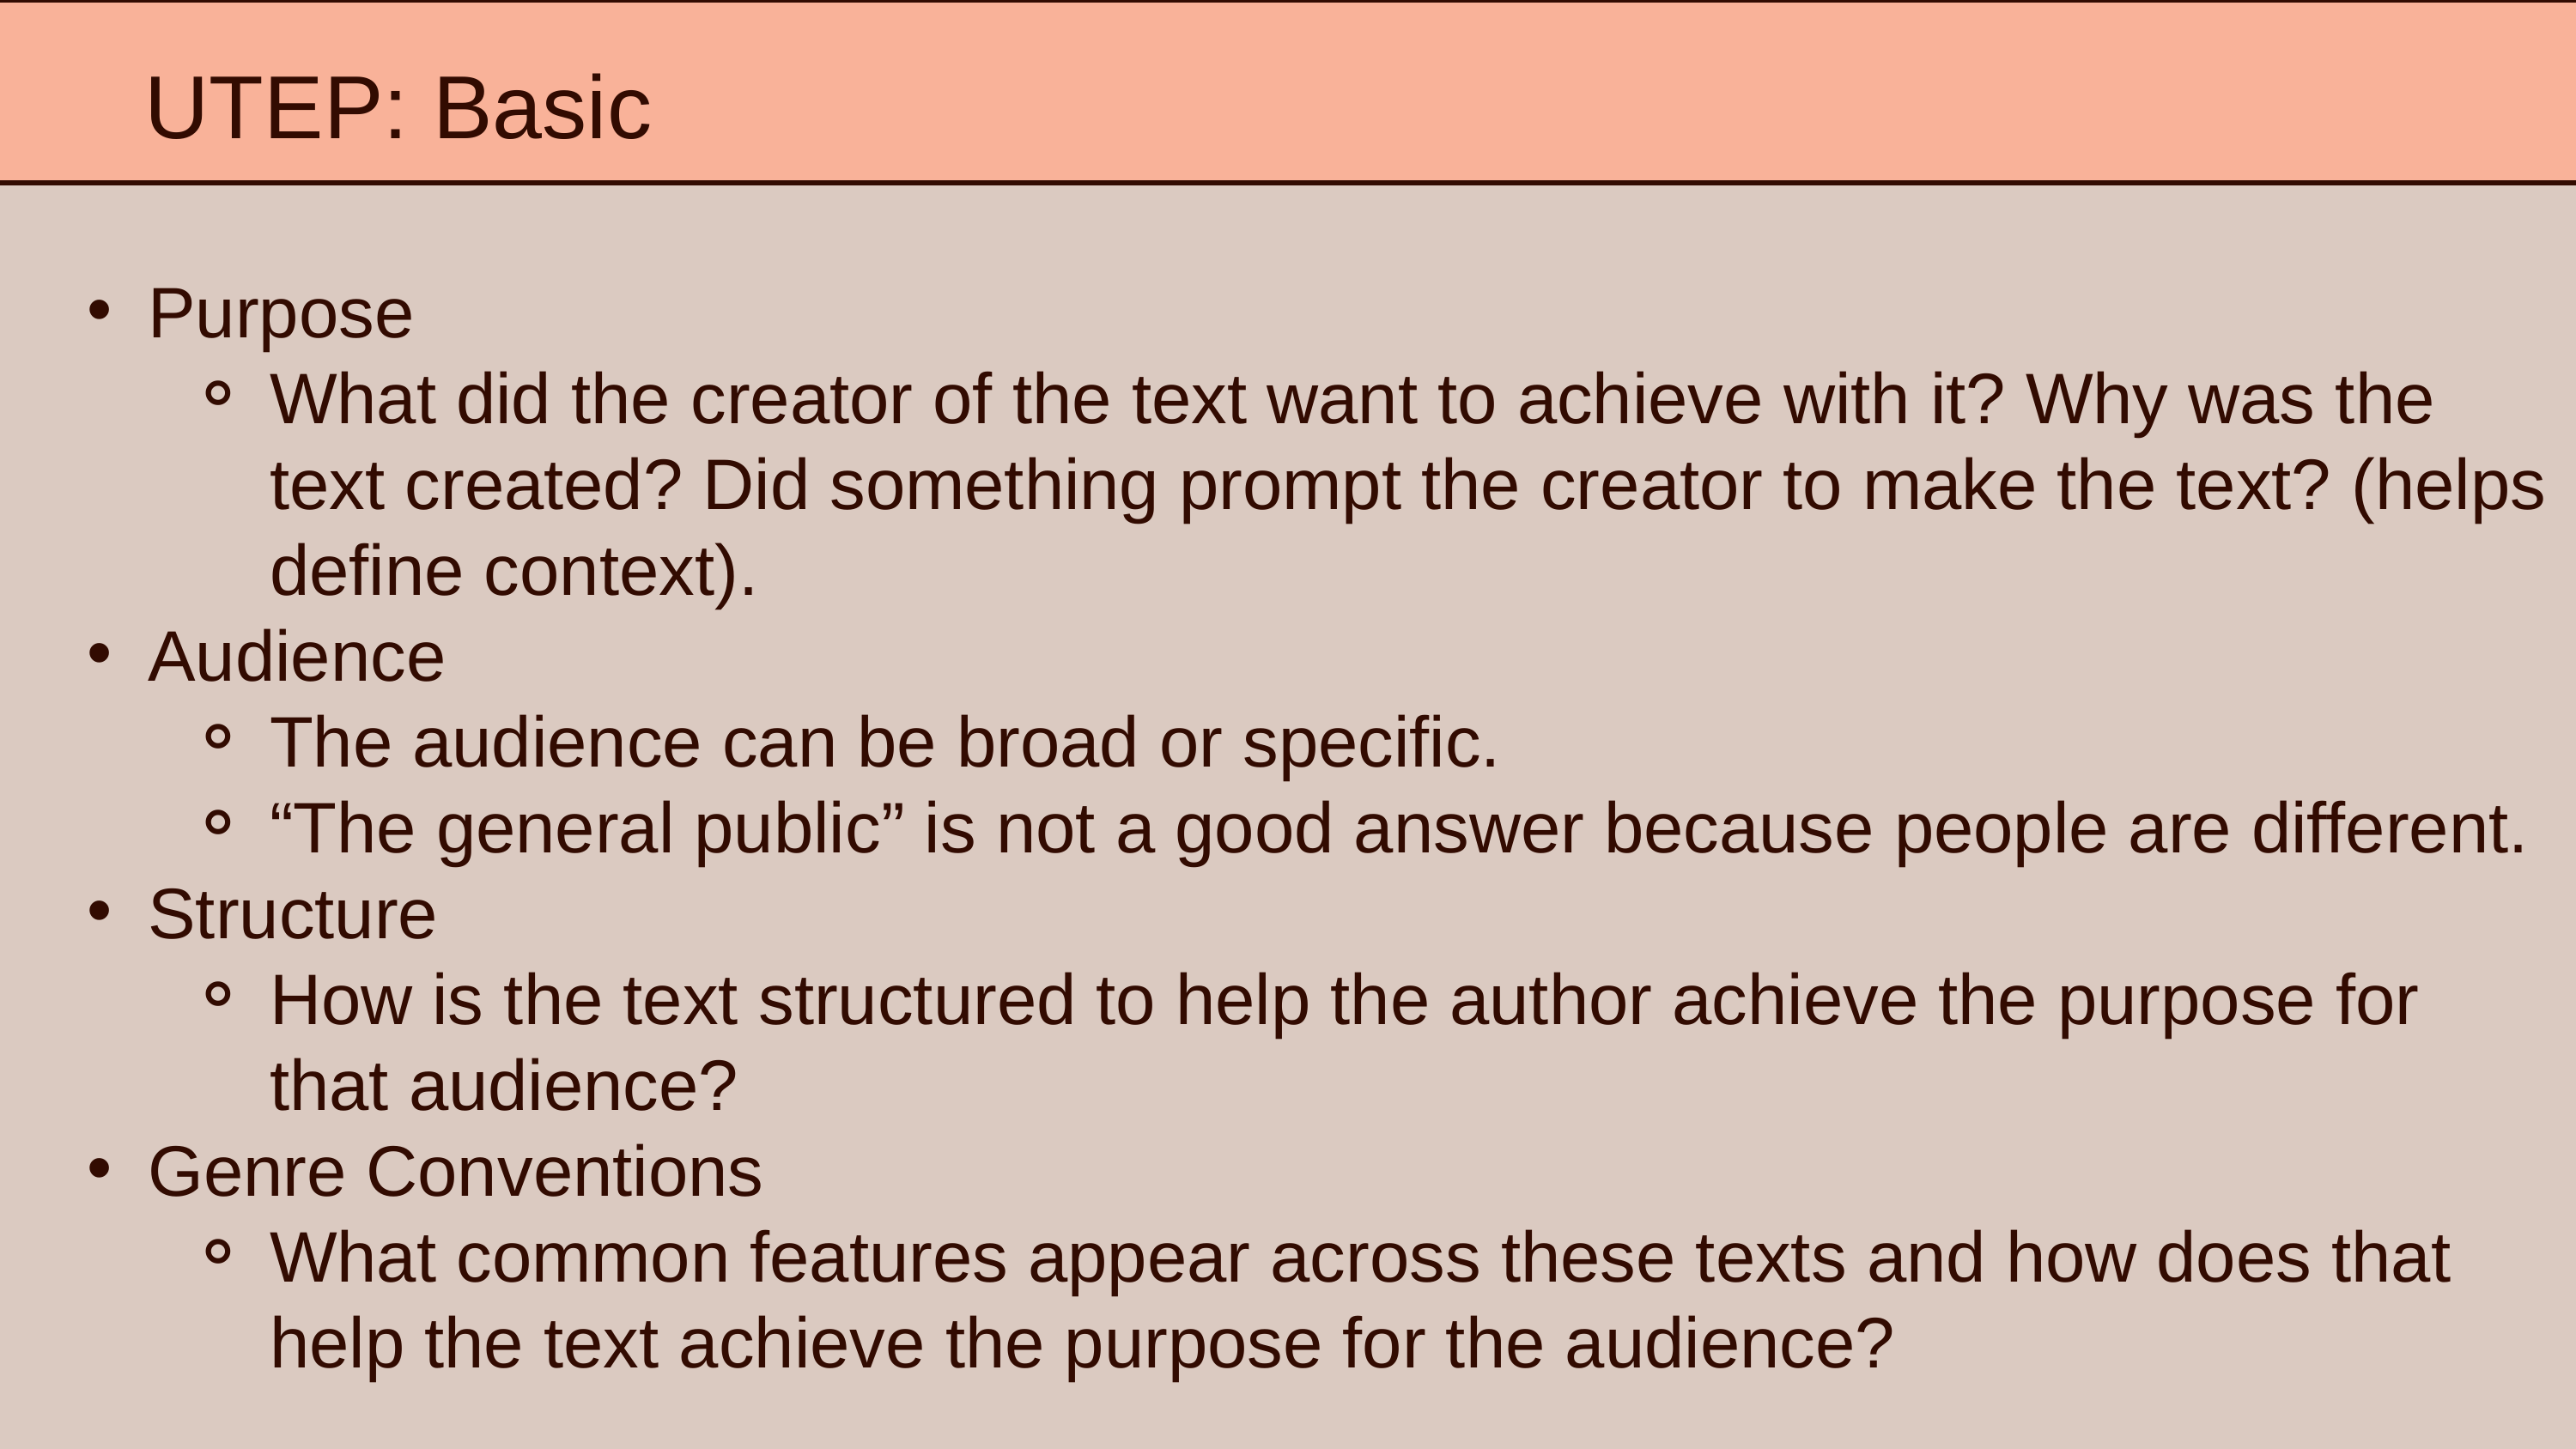

UTEP: Basic
Purpose
What did the creator of the text want to achieve with it? Why was the text created? Did something prompt the creator to make the text? (helps define context).
Audience
The audience can be broad or specific.
“The general public” is not a good answer because people are different.
Structure
How is the text structured to help the author achieve the purpose for that audience?
Genre Conventions
What common features appear across these texts and how does that help the text achieve the purpose for the audience?